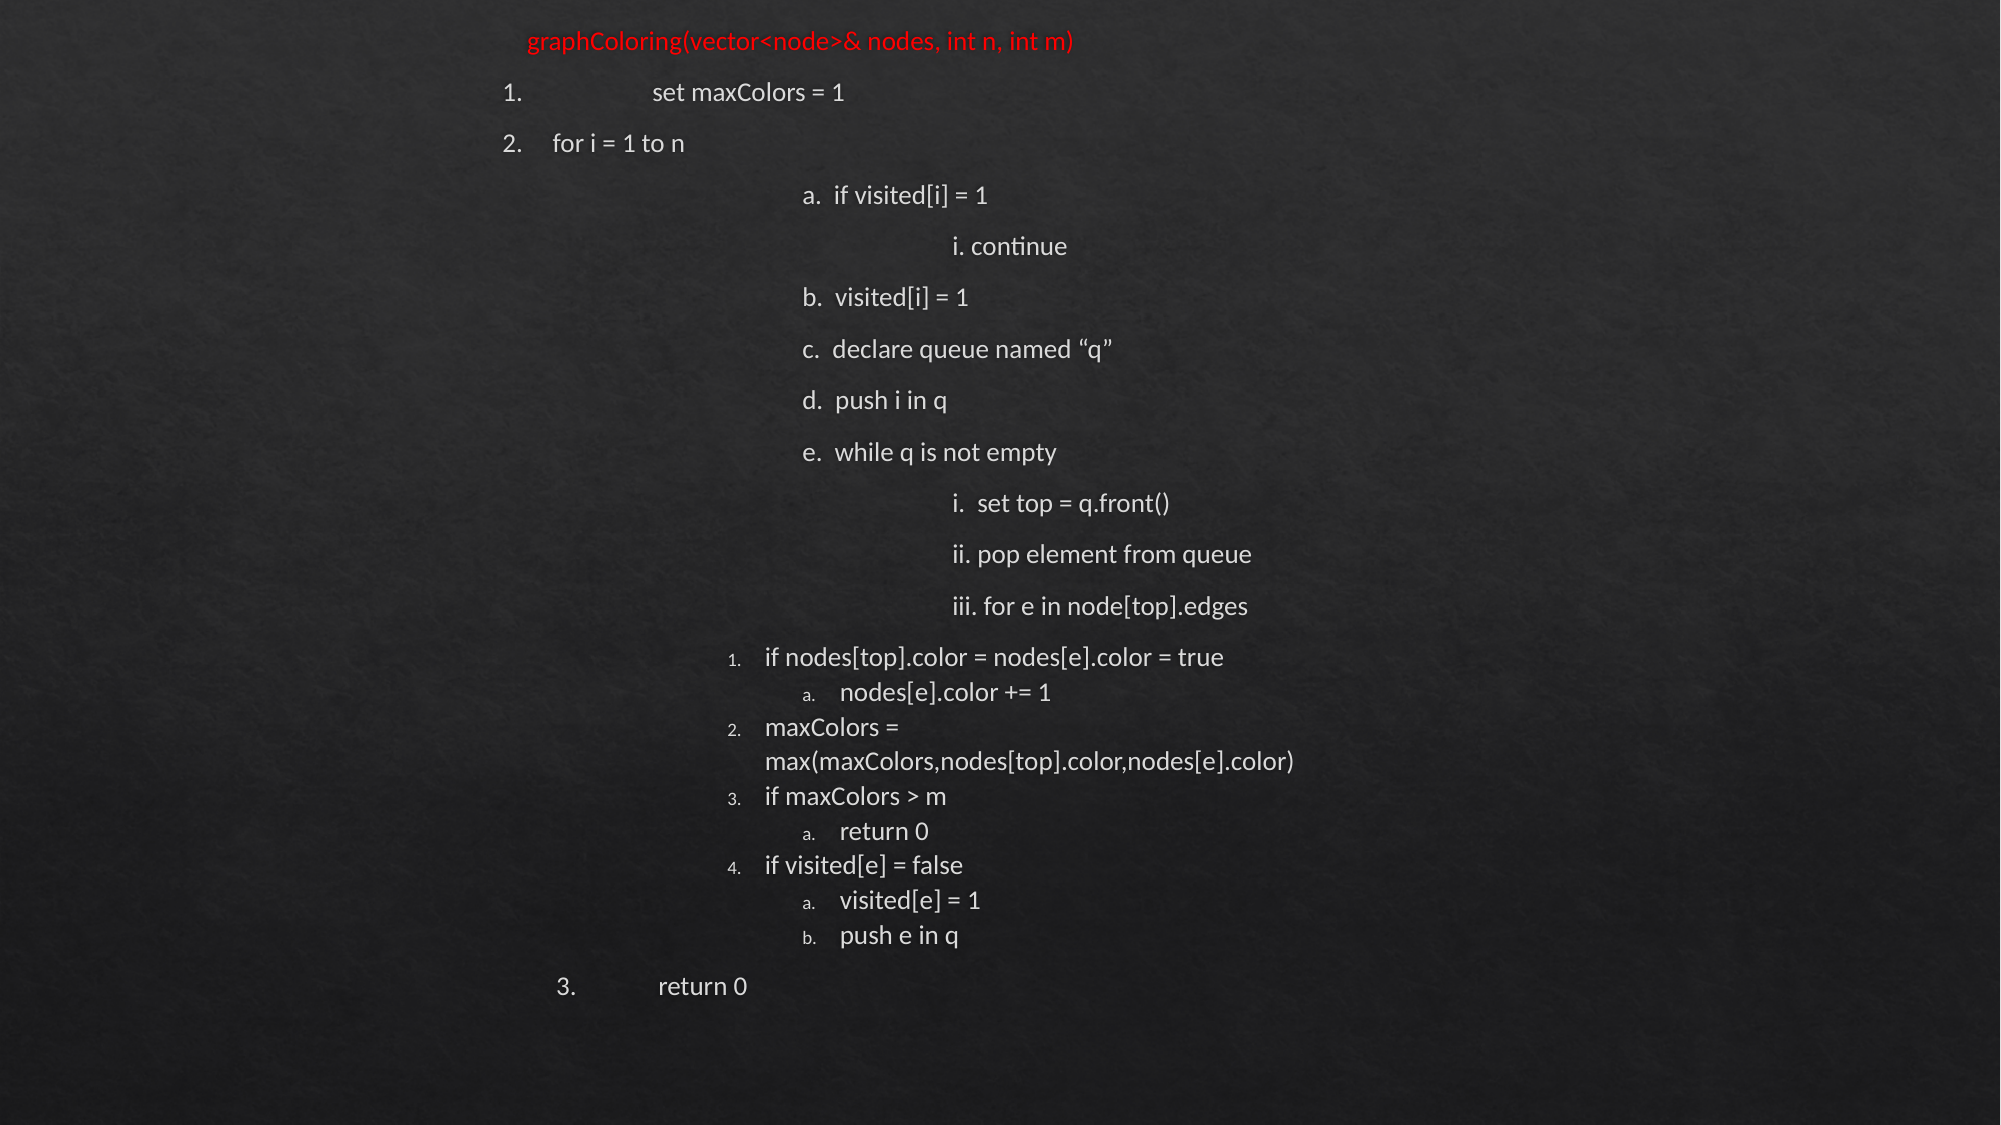

graphColoring(vector<node>& nodes, int n, int m)
1. 	set maxColors = 1
2.     for i = 1 to n
		a.  if visited[i] = 1
			i. continue
		b.  visited[i] = 1
		c.  declare queue named “q”
		d.  push i in q
		e.  while q is not empty
			i.  set top = q.front()
			ii. pop element from queue
		 	iii. for e in node[top].edges
if nodes[top].color = nodes[e].color = true
nodes[e].color += 1
maxColors = max(maxColors,nodes[top].color,nodes[e].color)
if maxColors > m
return 0
if visited[e] = false
visited[e] = 1
push e in q
         3. 	 return 0